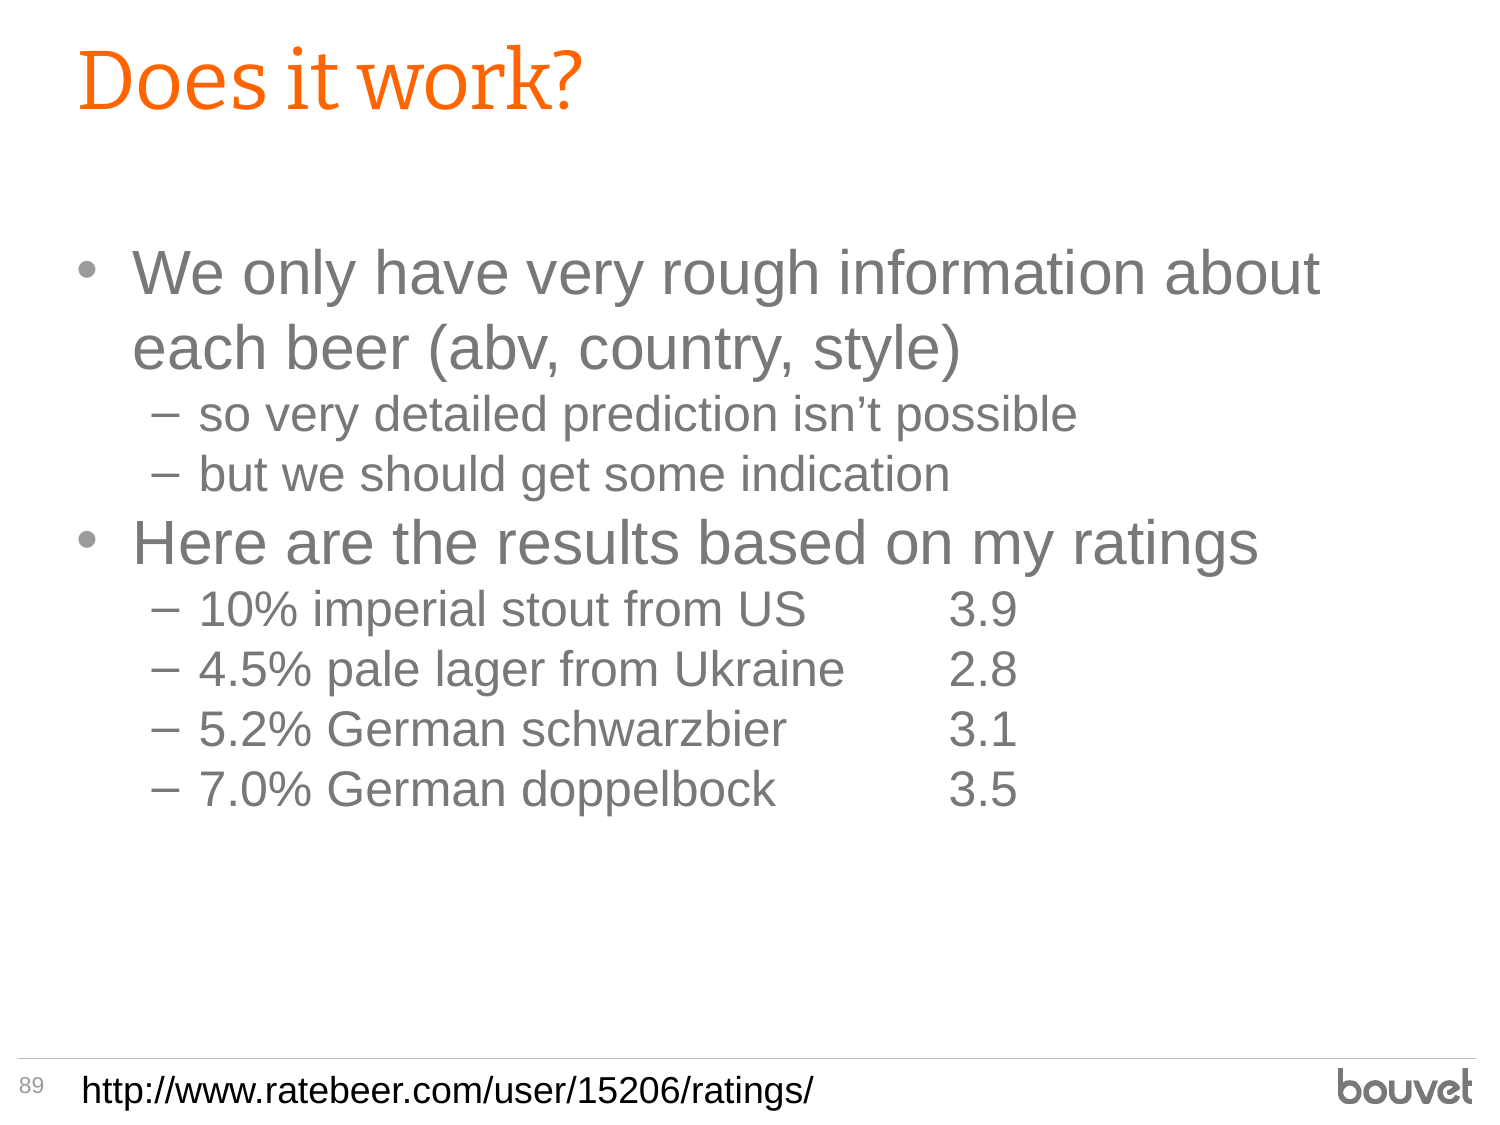

# Does it work?
We only have very rough information about each beer (abv, country, style)
so very detailed prediction isn’t possible
but we should get some indication
Here are the results based on my ratings
10% imperial stout from US	3.9
4.5% pale lager from Ukraine	2.8
5.2% German schwarzbier		3.1
7.0% German doppelbock		3.5
http://www.ratebeer.com/user/15206/ratings/
89